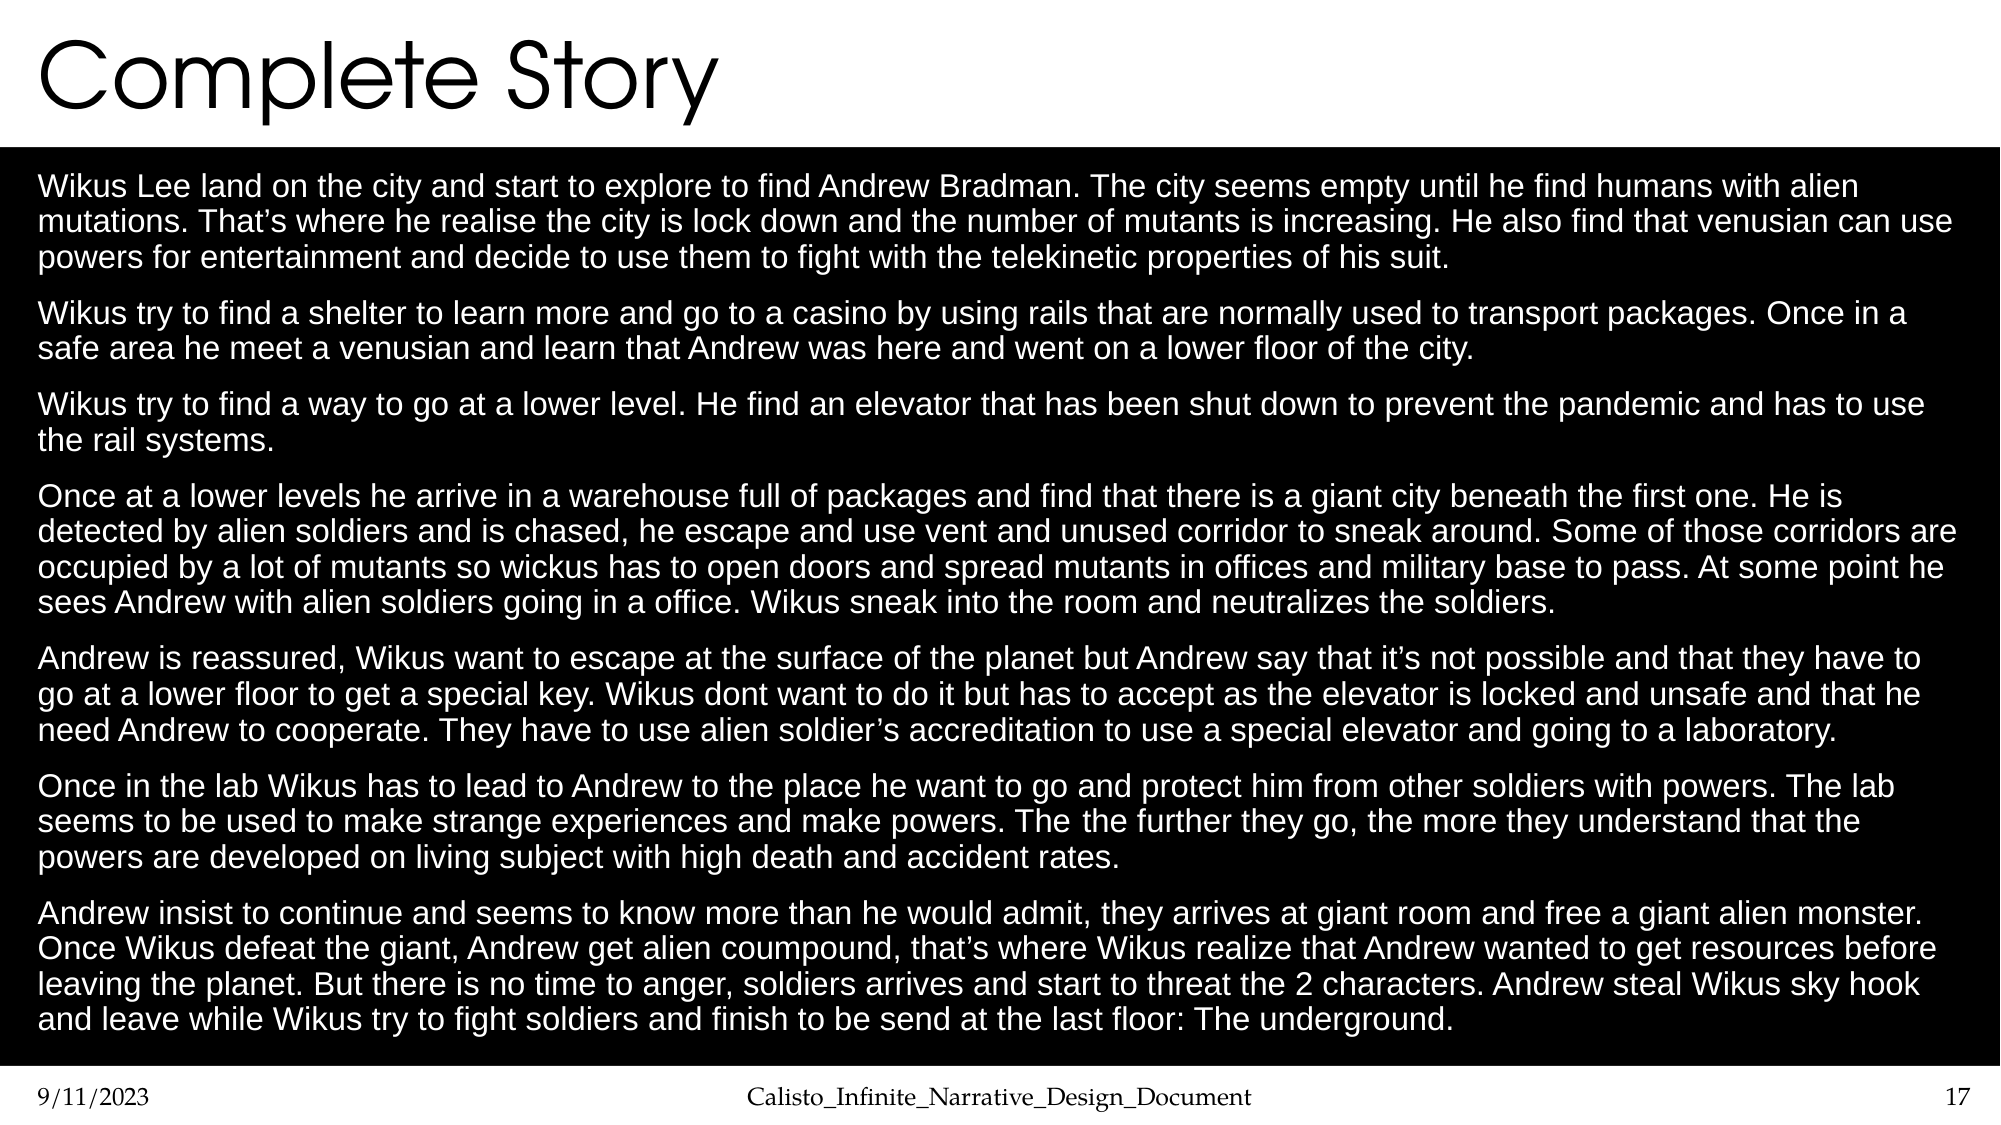

# Complete Story
Wikus Lee land on the city and start to explore to find Andrew Bradman. The city seems empty until he find humans with alien mutations. That’s where he realise the city is lock down and the number of mutants is increasing. He also find that venusian can use powers for entertainment and decide to use them to fight with the telekinetic properties of his suit.
Wikus try to find a shelter to learn more and go to a casino by using rails that are normally used to transport packages. Once in a safe area he meet a venusian and learn that Andrew was here and went on a lower floor of the city.
Wikus try to find a way to go at a lower level. He find an elevator that has been shut down to prevent the pandemic and has to use the rail systems.
Once at a lower levels he arrive in a warehouse full of packages and find that there is a giant city beneath the first one. He is detected by alien soldiers and is chased, he escape and use vent and unused corridor to sneak around. Some of those corridors are occupied by a lot of mutants so wickus has to open doors and spread mutants in offices and military base to pass. At some point he sees Andrew with alien soldiers going in a office. Wikus sneak into the room and neutralizes the soldiers.
Andrew is reassured, Wikus want to escape at the surface of the planet but Andrew say that it’s not possible and that they have to go at a lower floor to get a special key. Wikus dont want to do it but has to accept as the elevator is locked and unsafe and that he need Andrew to cooperate. They have to use alien soldier’s accreditation to use a special elevator and going to a laboratory.
Once in the lab Wikus has to lead to Andrew to the place he want to go and protect him from other soldiers with powers. The lab seems to be used to make strange experiences and make powers. The the further they go, the more they understand that the powers are developed on living subject with high death and accident rates.
Andrew insist to continue and seems to know more than he would admit, they arrives at giant room and free a giant alien monster. Once Wikus defeat the giant, Andrew get alien coumpound, that’s where Wikus realize that Andrew wanted to get resources before leaving the planet. But there is no time to anger, soldiers arrives and start to threat the 2 characters. Andrew steal Wikus sky hook and leave while Wikus try to fight soldiers and finish to be send at the last floor: The underground.
9/11/2023
Calisto_Infinite_Narrative_Design_Document
17